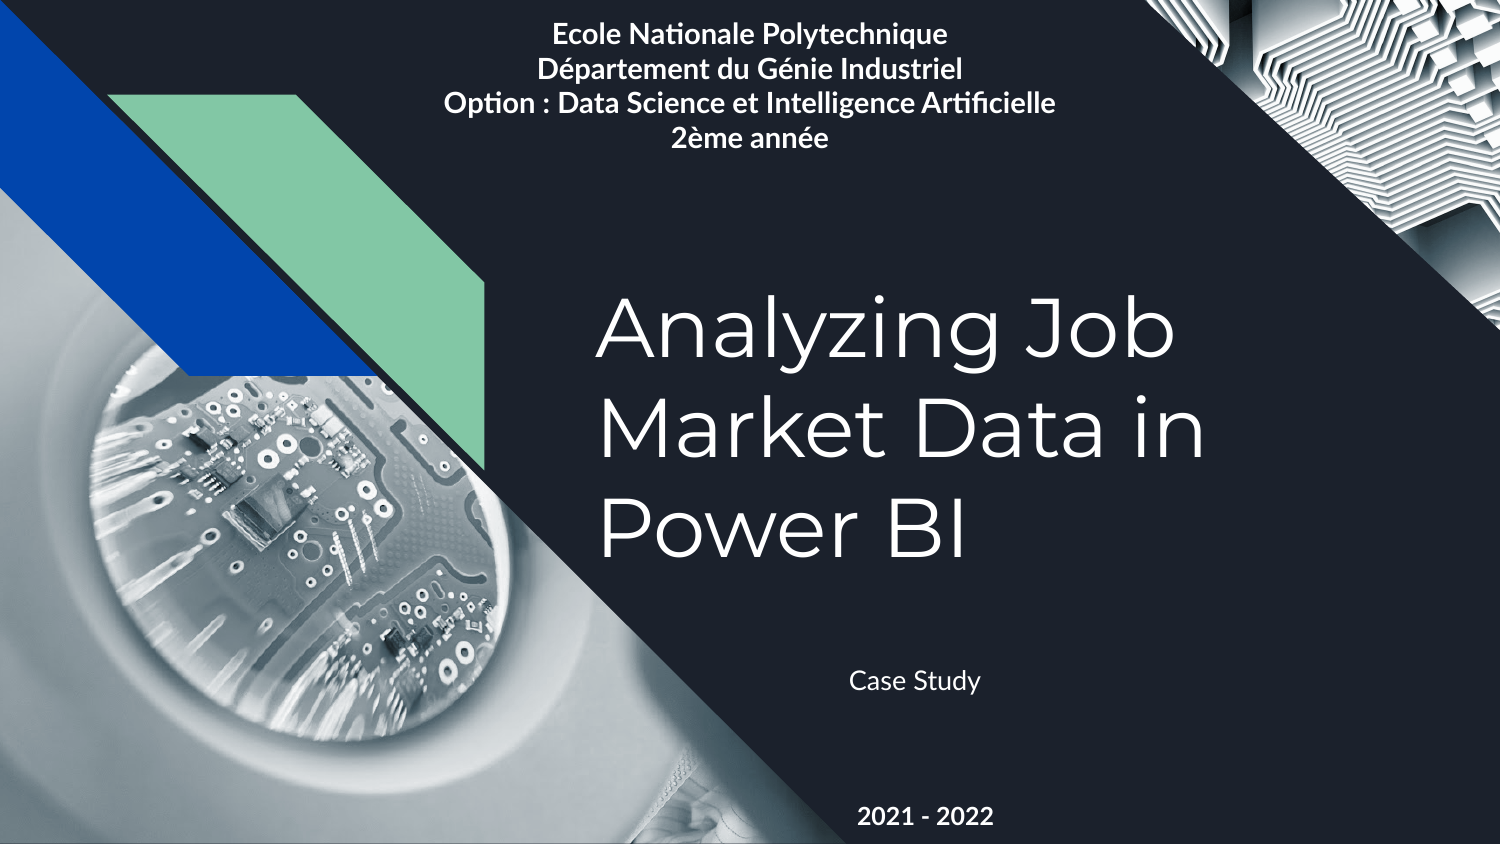

Ecole Nationale Polytechnique
Département du Génie Industriel
Option : Data Science et Intelligence Artificielle
2ème année
# Analyzing Job Market Data in Power BI
Case Study
2021 - 2022